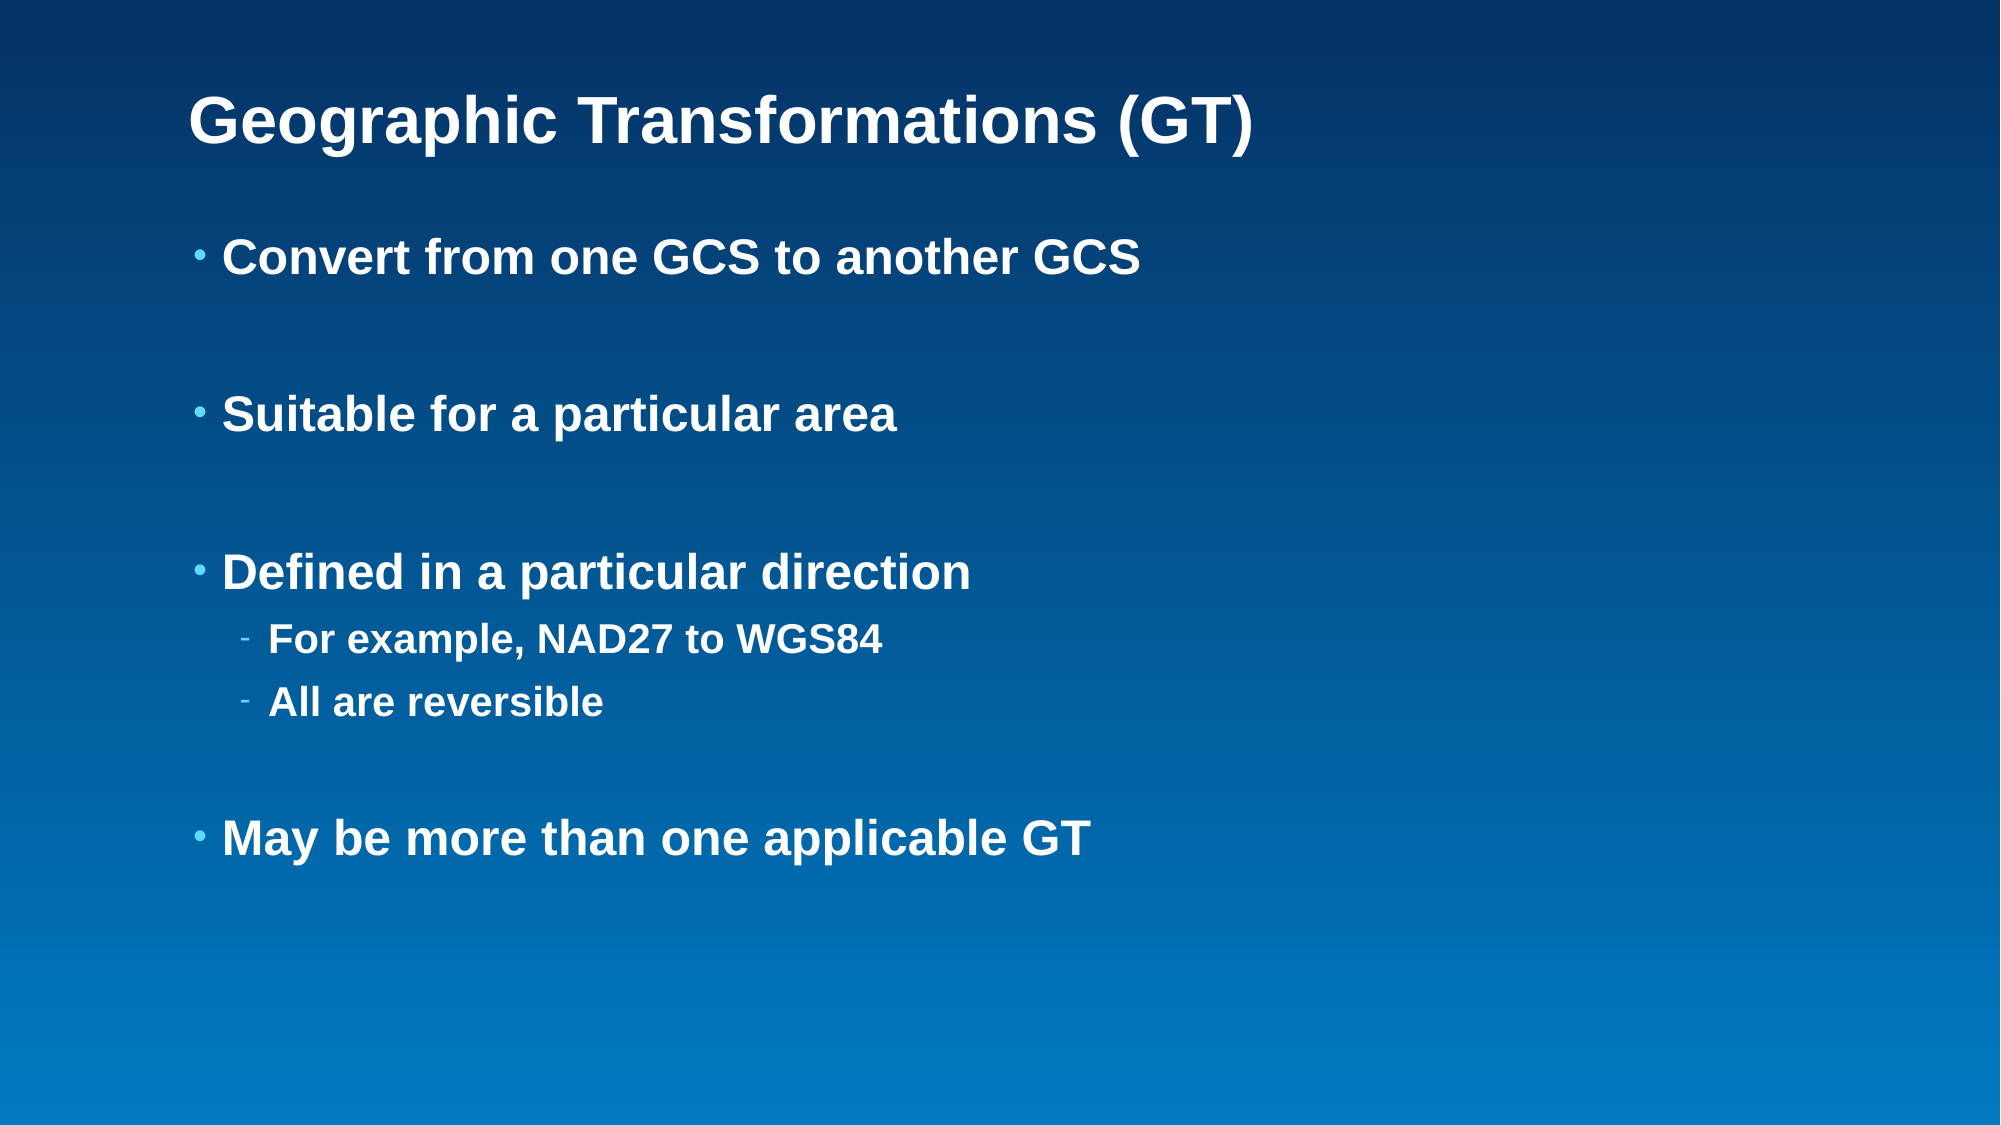

# Geographic Transformations (GT)
Convert from one GCS to another GCS

Suitable for a particular area

Defined in a particular direction
For example, NAD27 to WGS84
All are reversible

May be more than one applicable GT